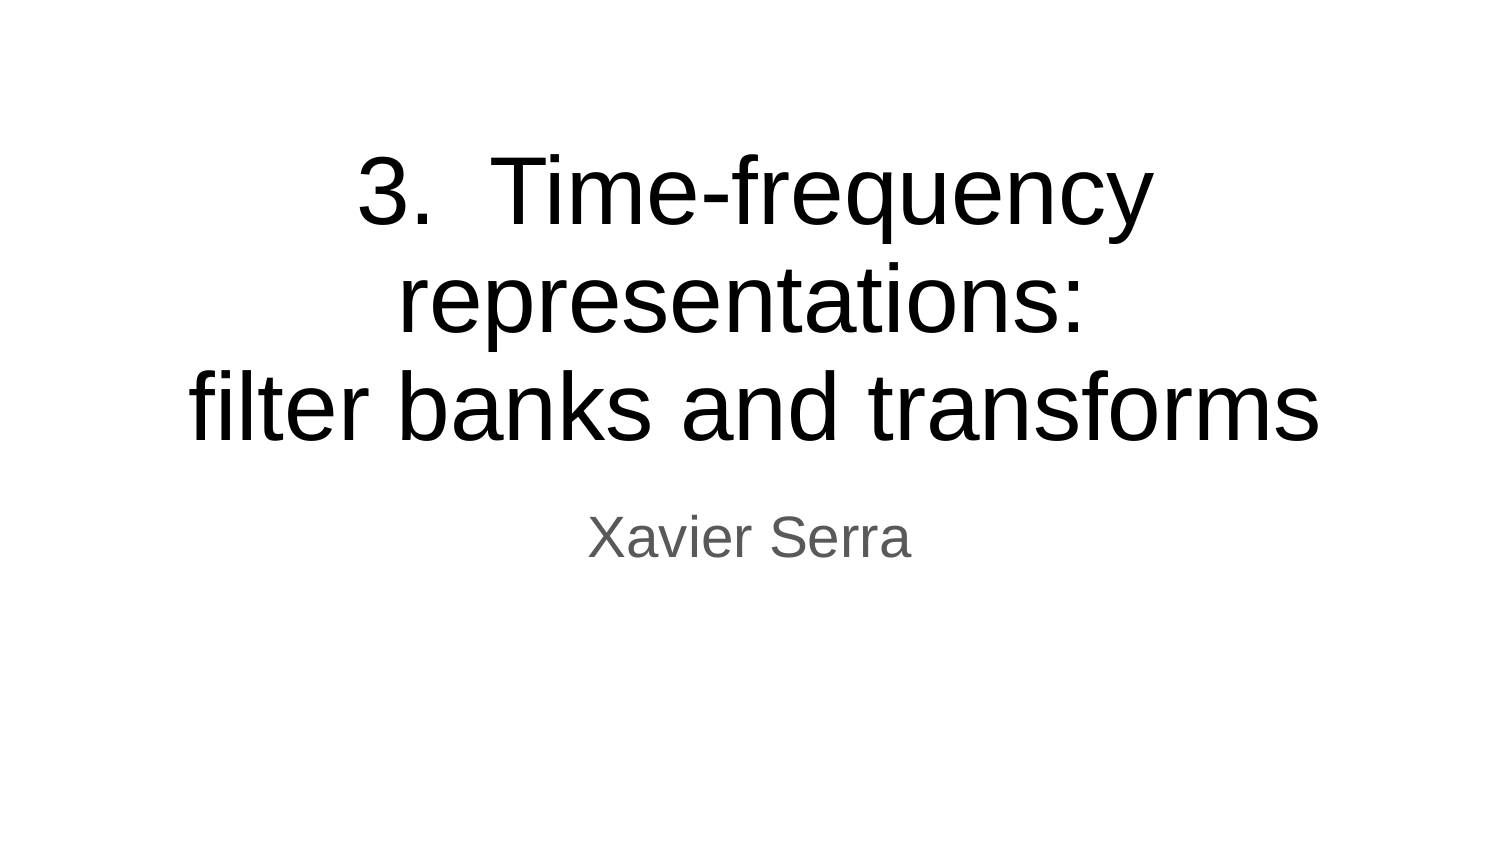

# 3.	Time-frequency representations: filter banks and transforms
Xavier Serra